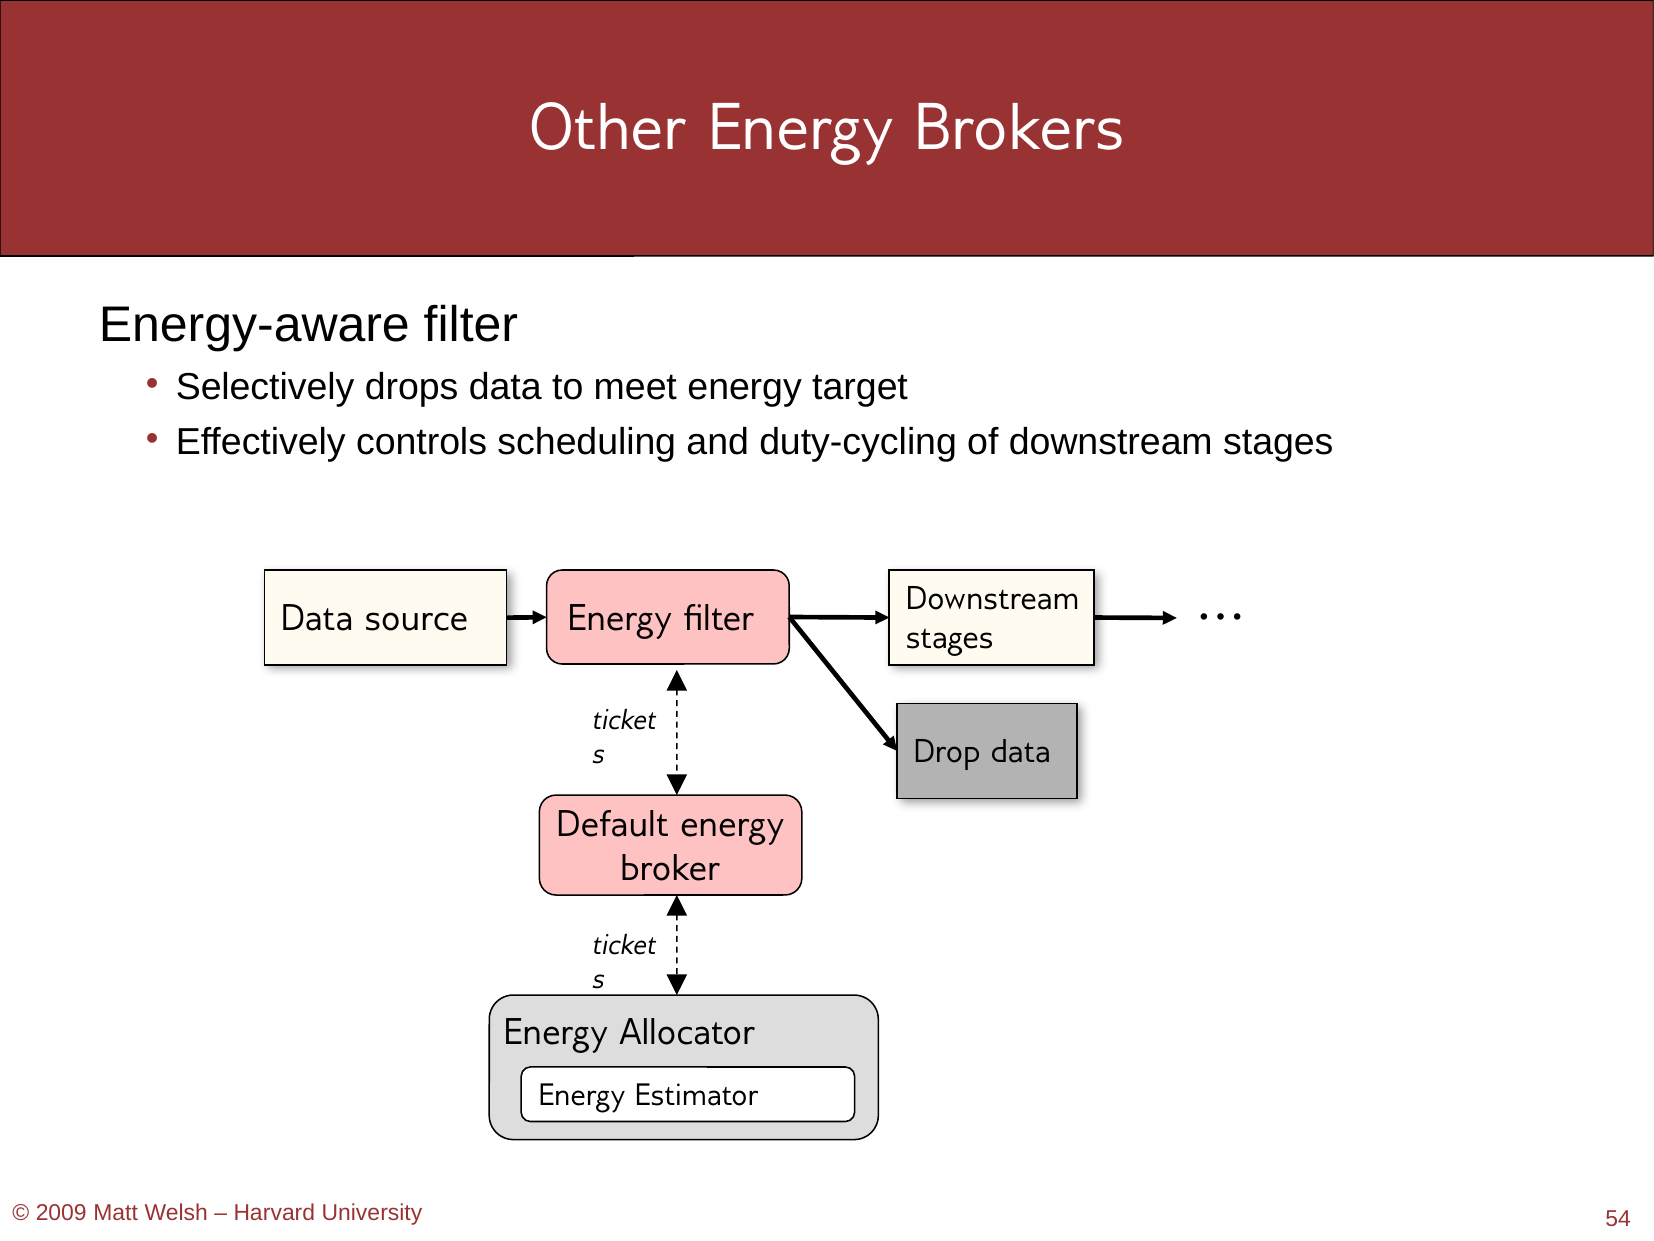

# Other Energy Brokers
Energy-aware filter
Selectively drops data to meet energy target
Effectively controls scheduling and duty-cycling of downstream stages

…
Data source
Energy filter
Downstream
stages

tickets
Drop data
Default energy
broker

tickets
Energy Allocator
Energy Estimator